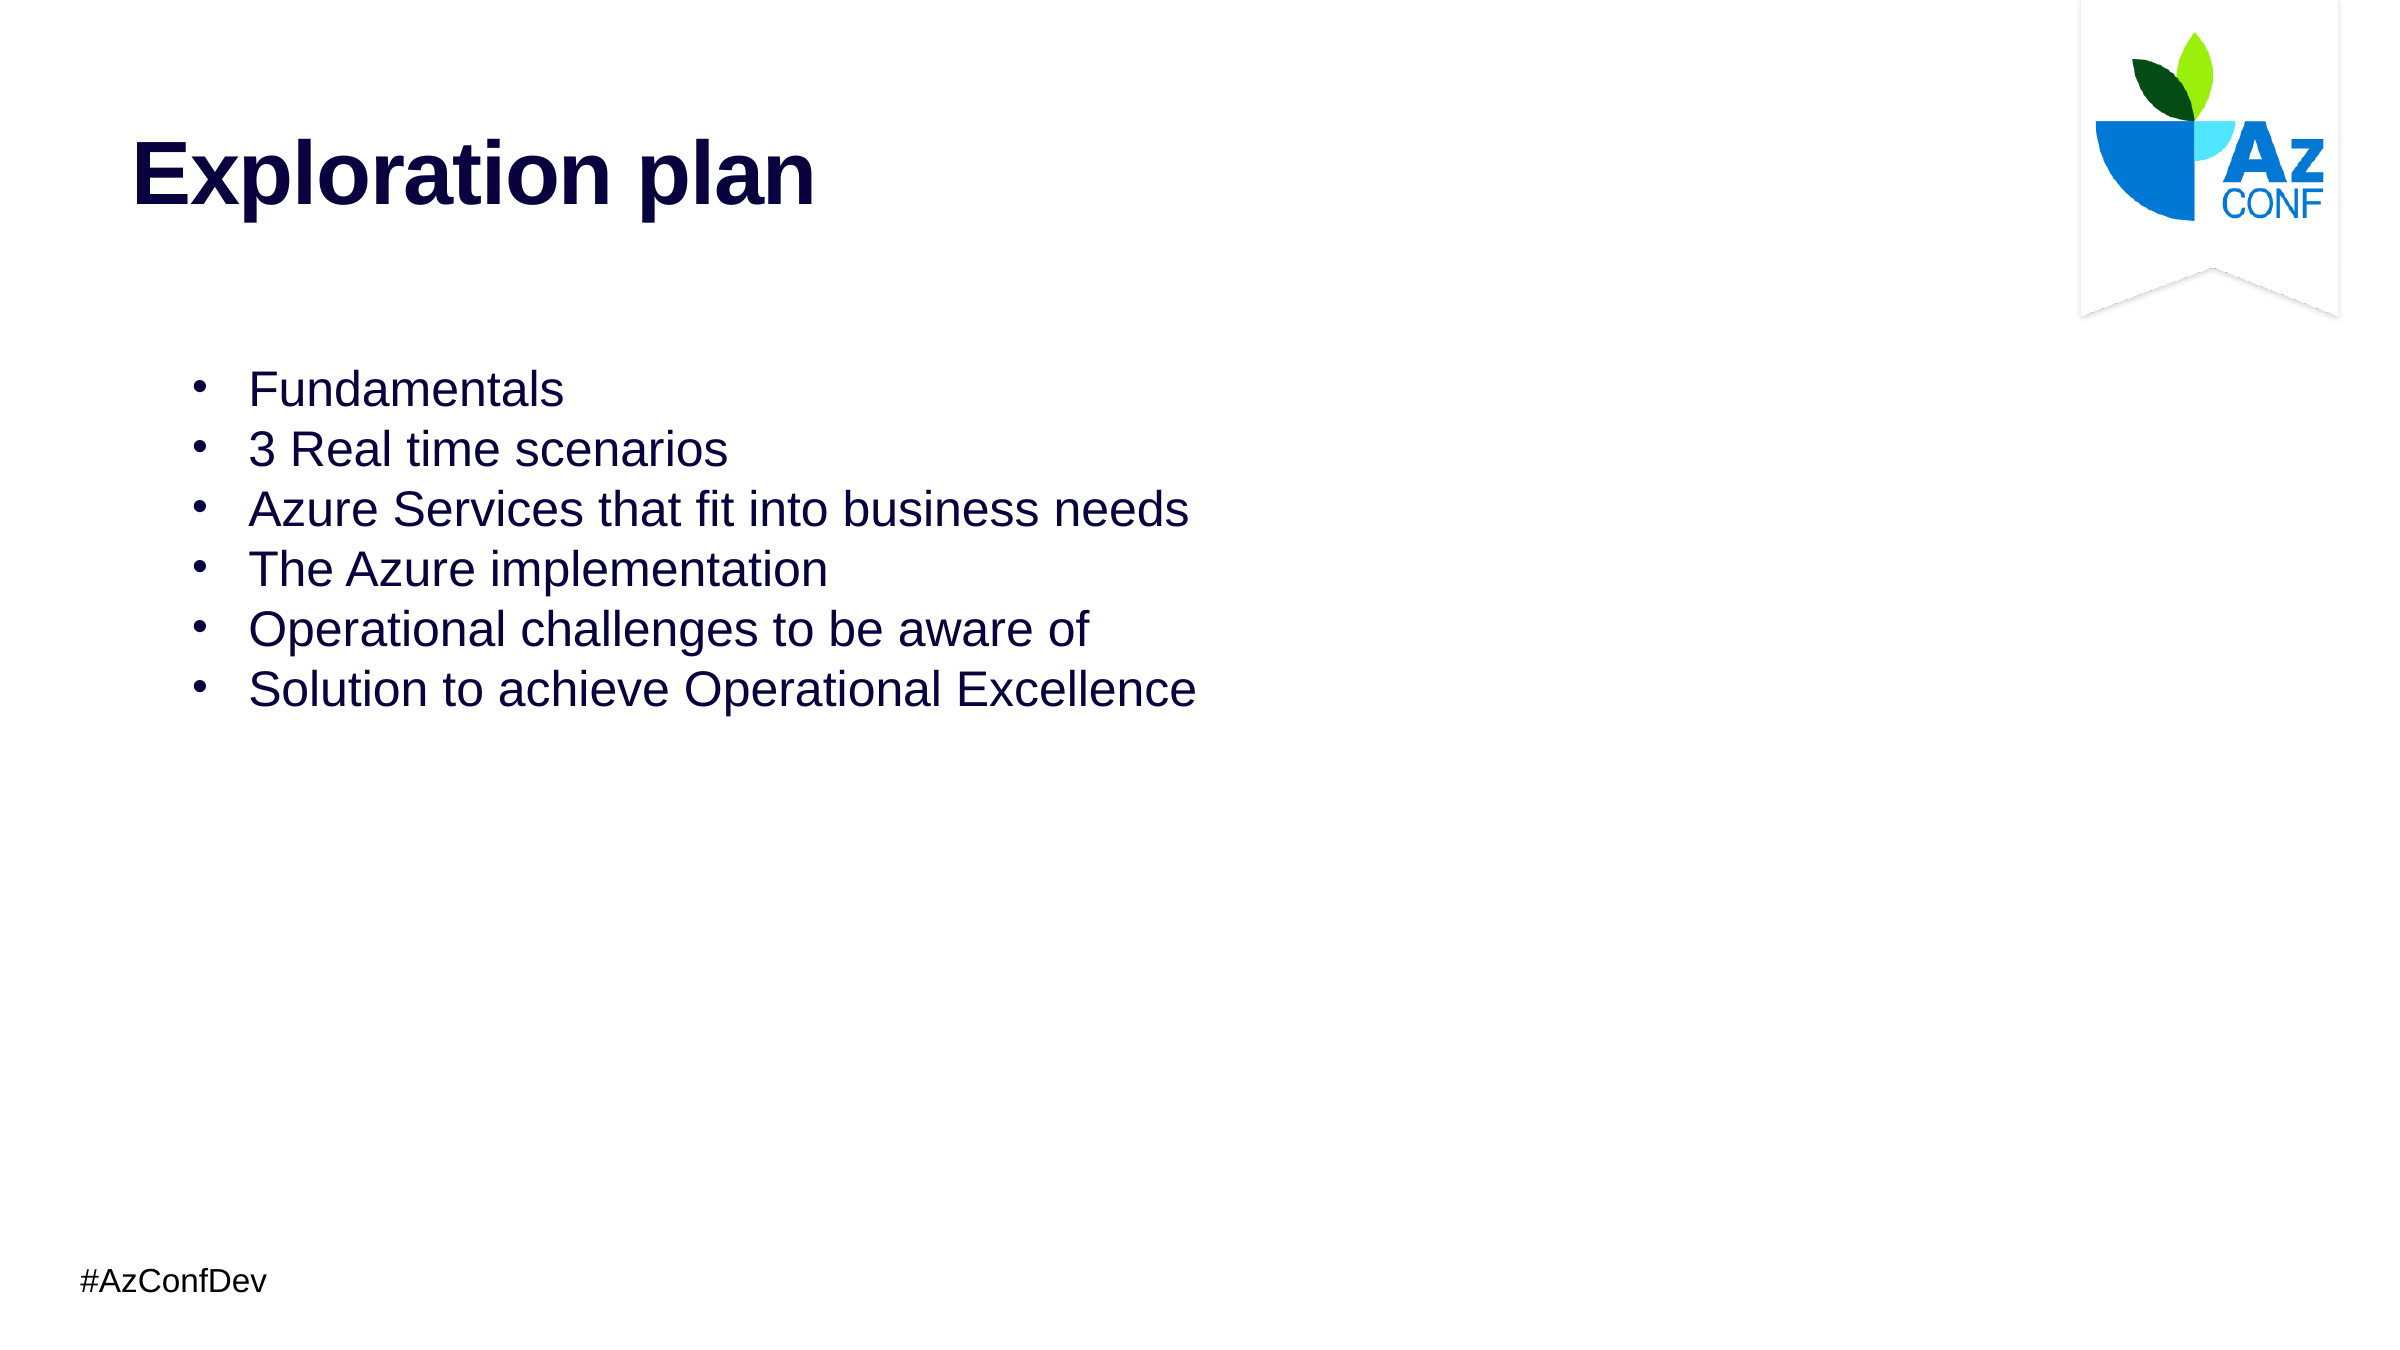

# Exploration plan
Fundamentals
3 Real time scenarios
Azure Services that fit into business needs
The Azure implementation
Operational challenges to be aware of
Solution to achieve Operational Excellence